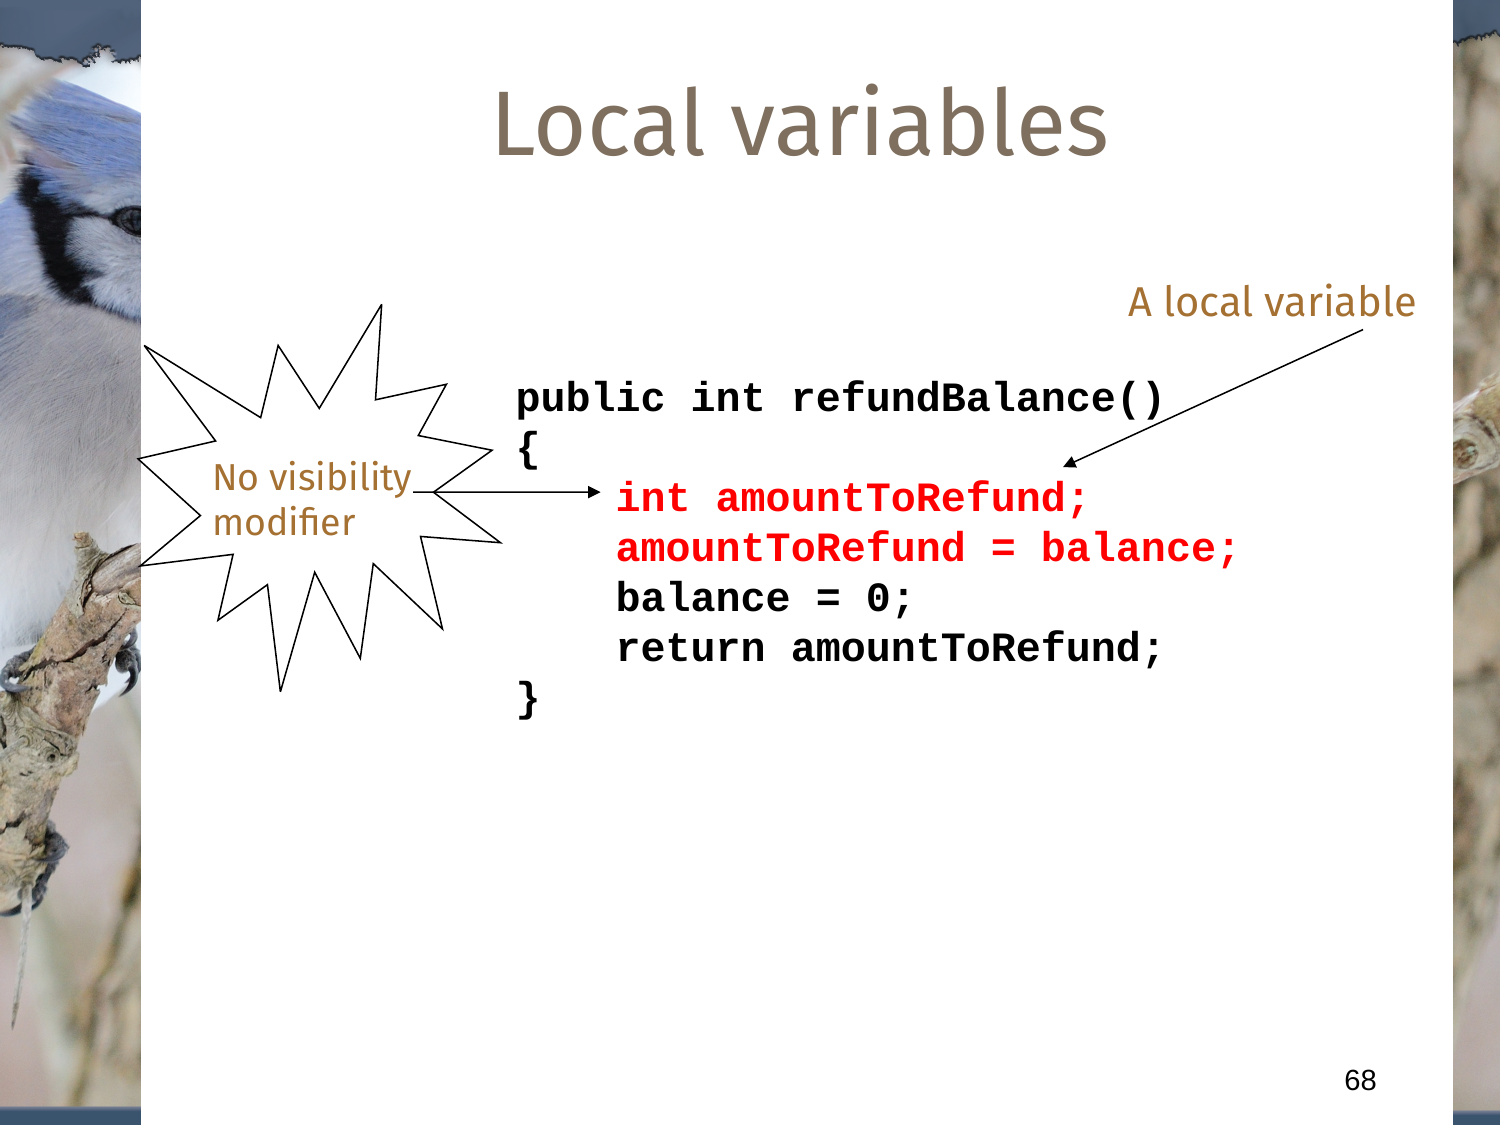

# Local variables
A local variable

public int refundBalance()
{
    int amountToRefund;
    amountToRefund = balance;
    balance = 0;
    return amountToRefund;
}
No visibility
modifier